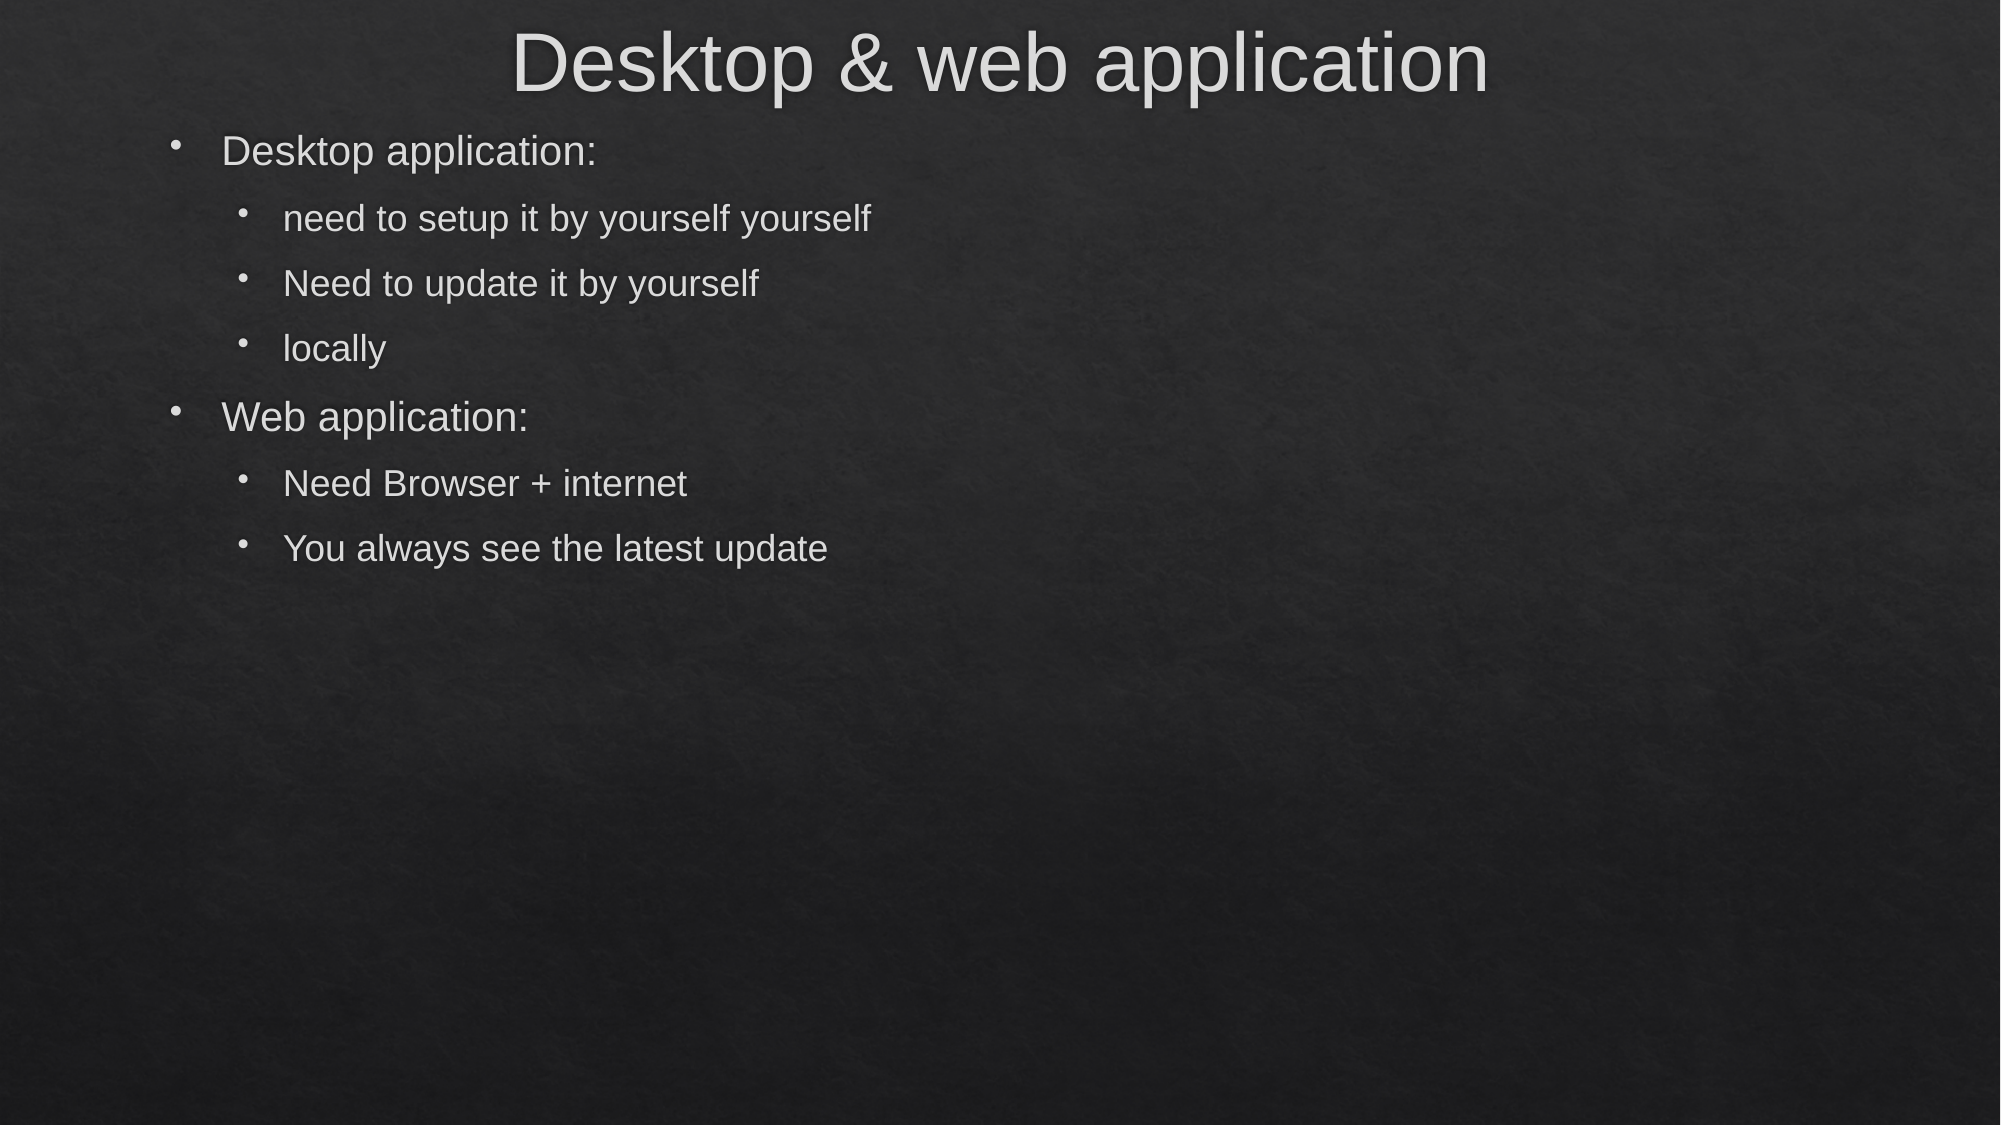

# Desktop & web application
Desktop application:
need to setup it by yourself yourself
Need to update it by yourself
locally
Web application:
Need Browser + internet
You always see the latest update